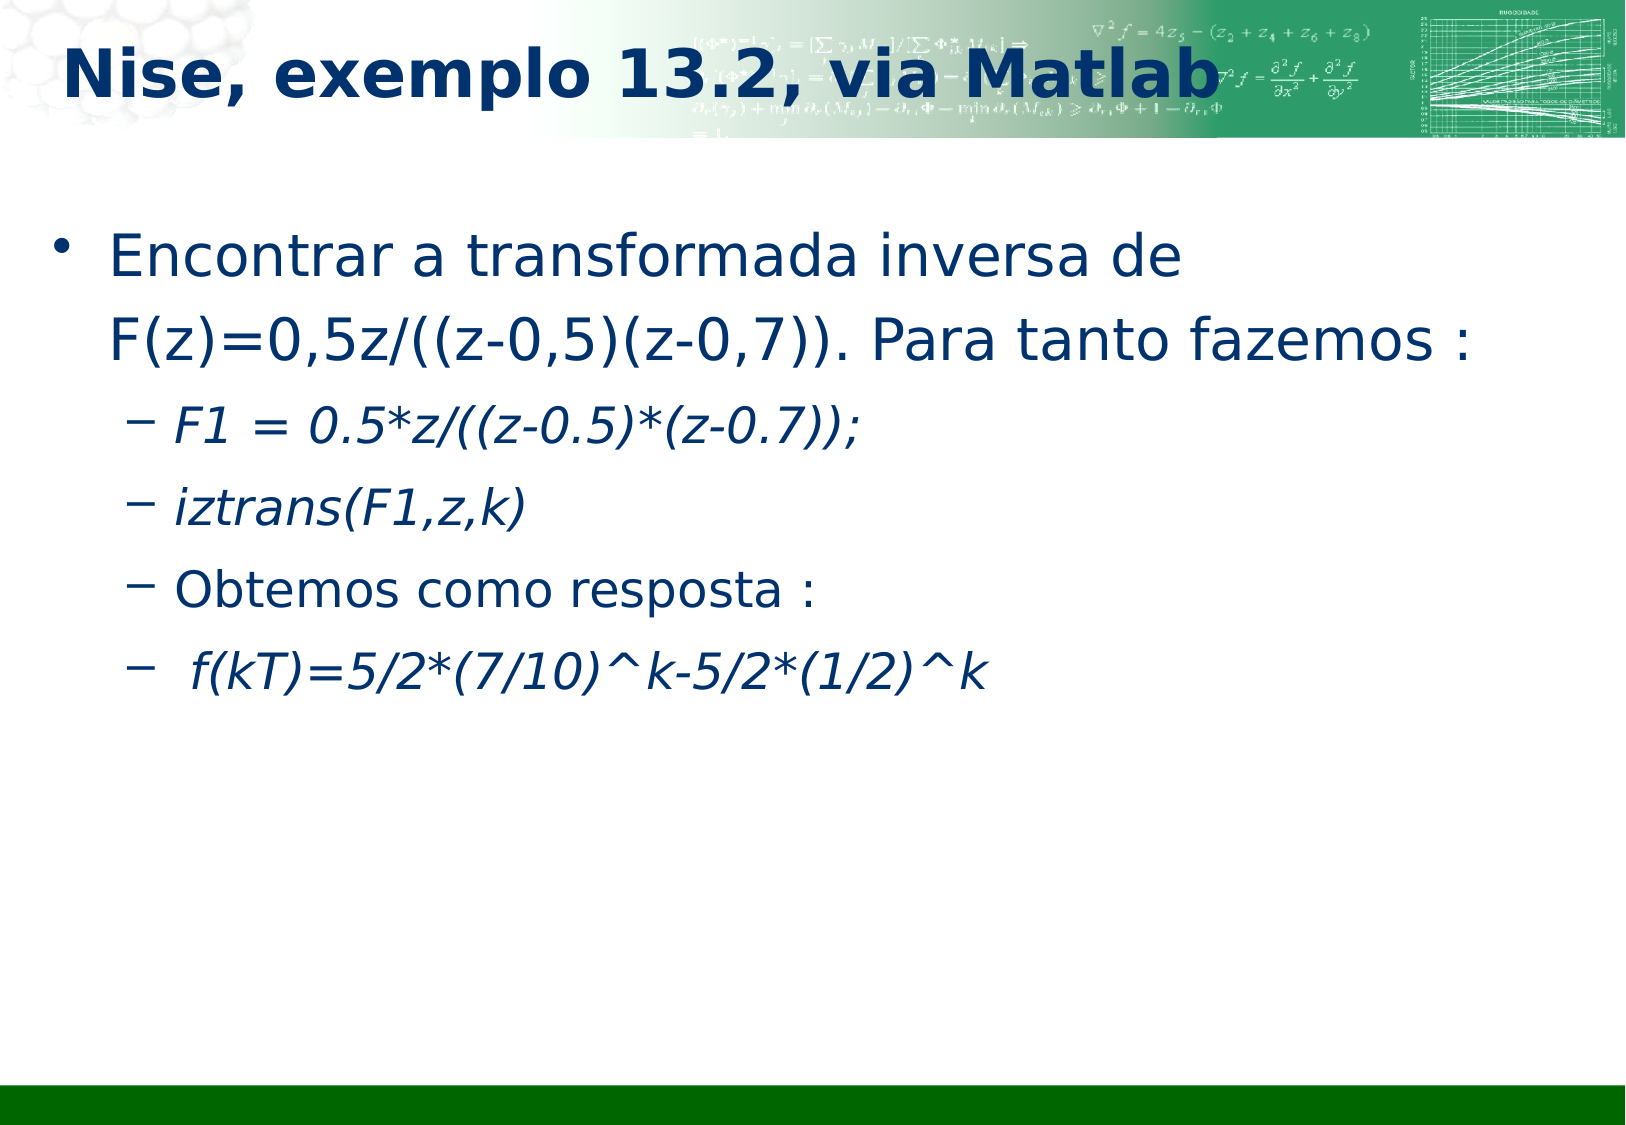

# Nise, exemplo 13.2, via Matlab
Encontrar a transformada inversa de F(z)=0,5z/((z-0,5)(z-0,7)). Para tanto fazemos :
F1 = 0.5*z/((z-0.5)*(z-0.7));
iztrans(F1,z,k)
Obtemos como resposta :
 f(kT)=5/2*(7/10)^k-5/2*(1/2)^k